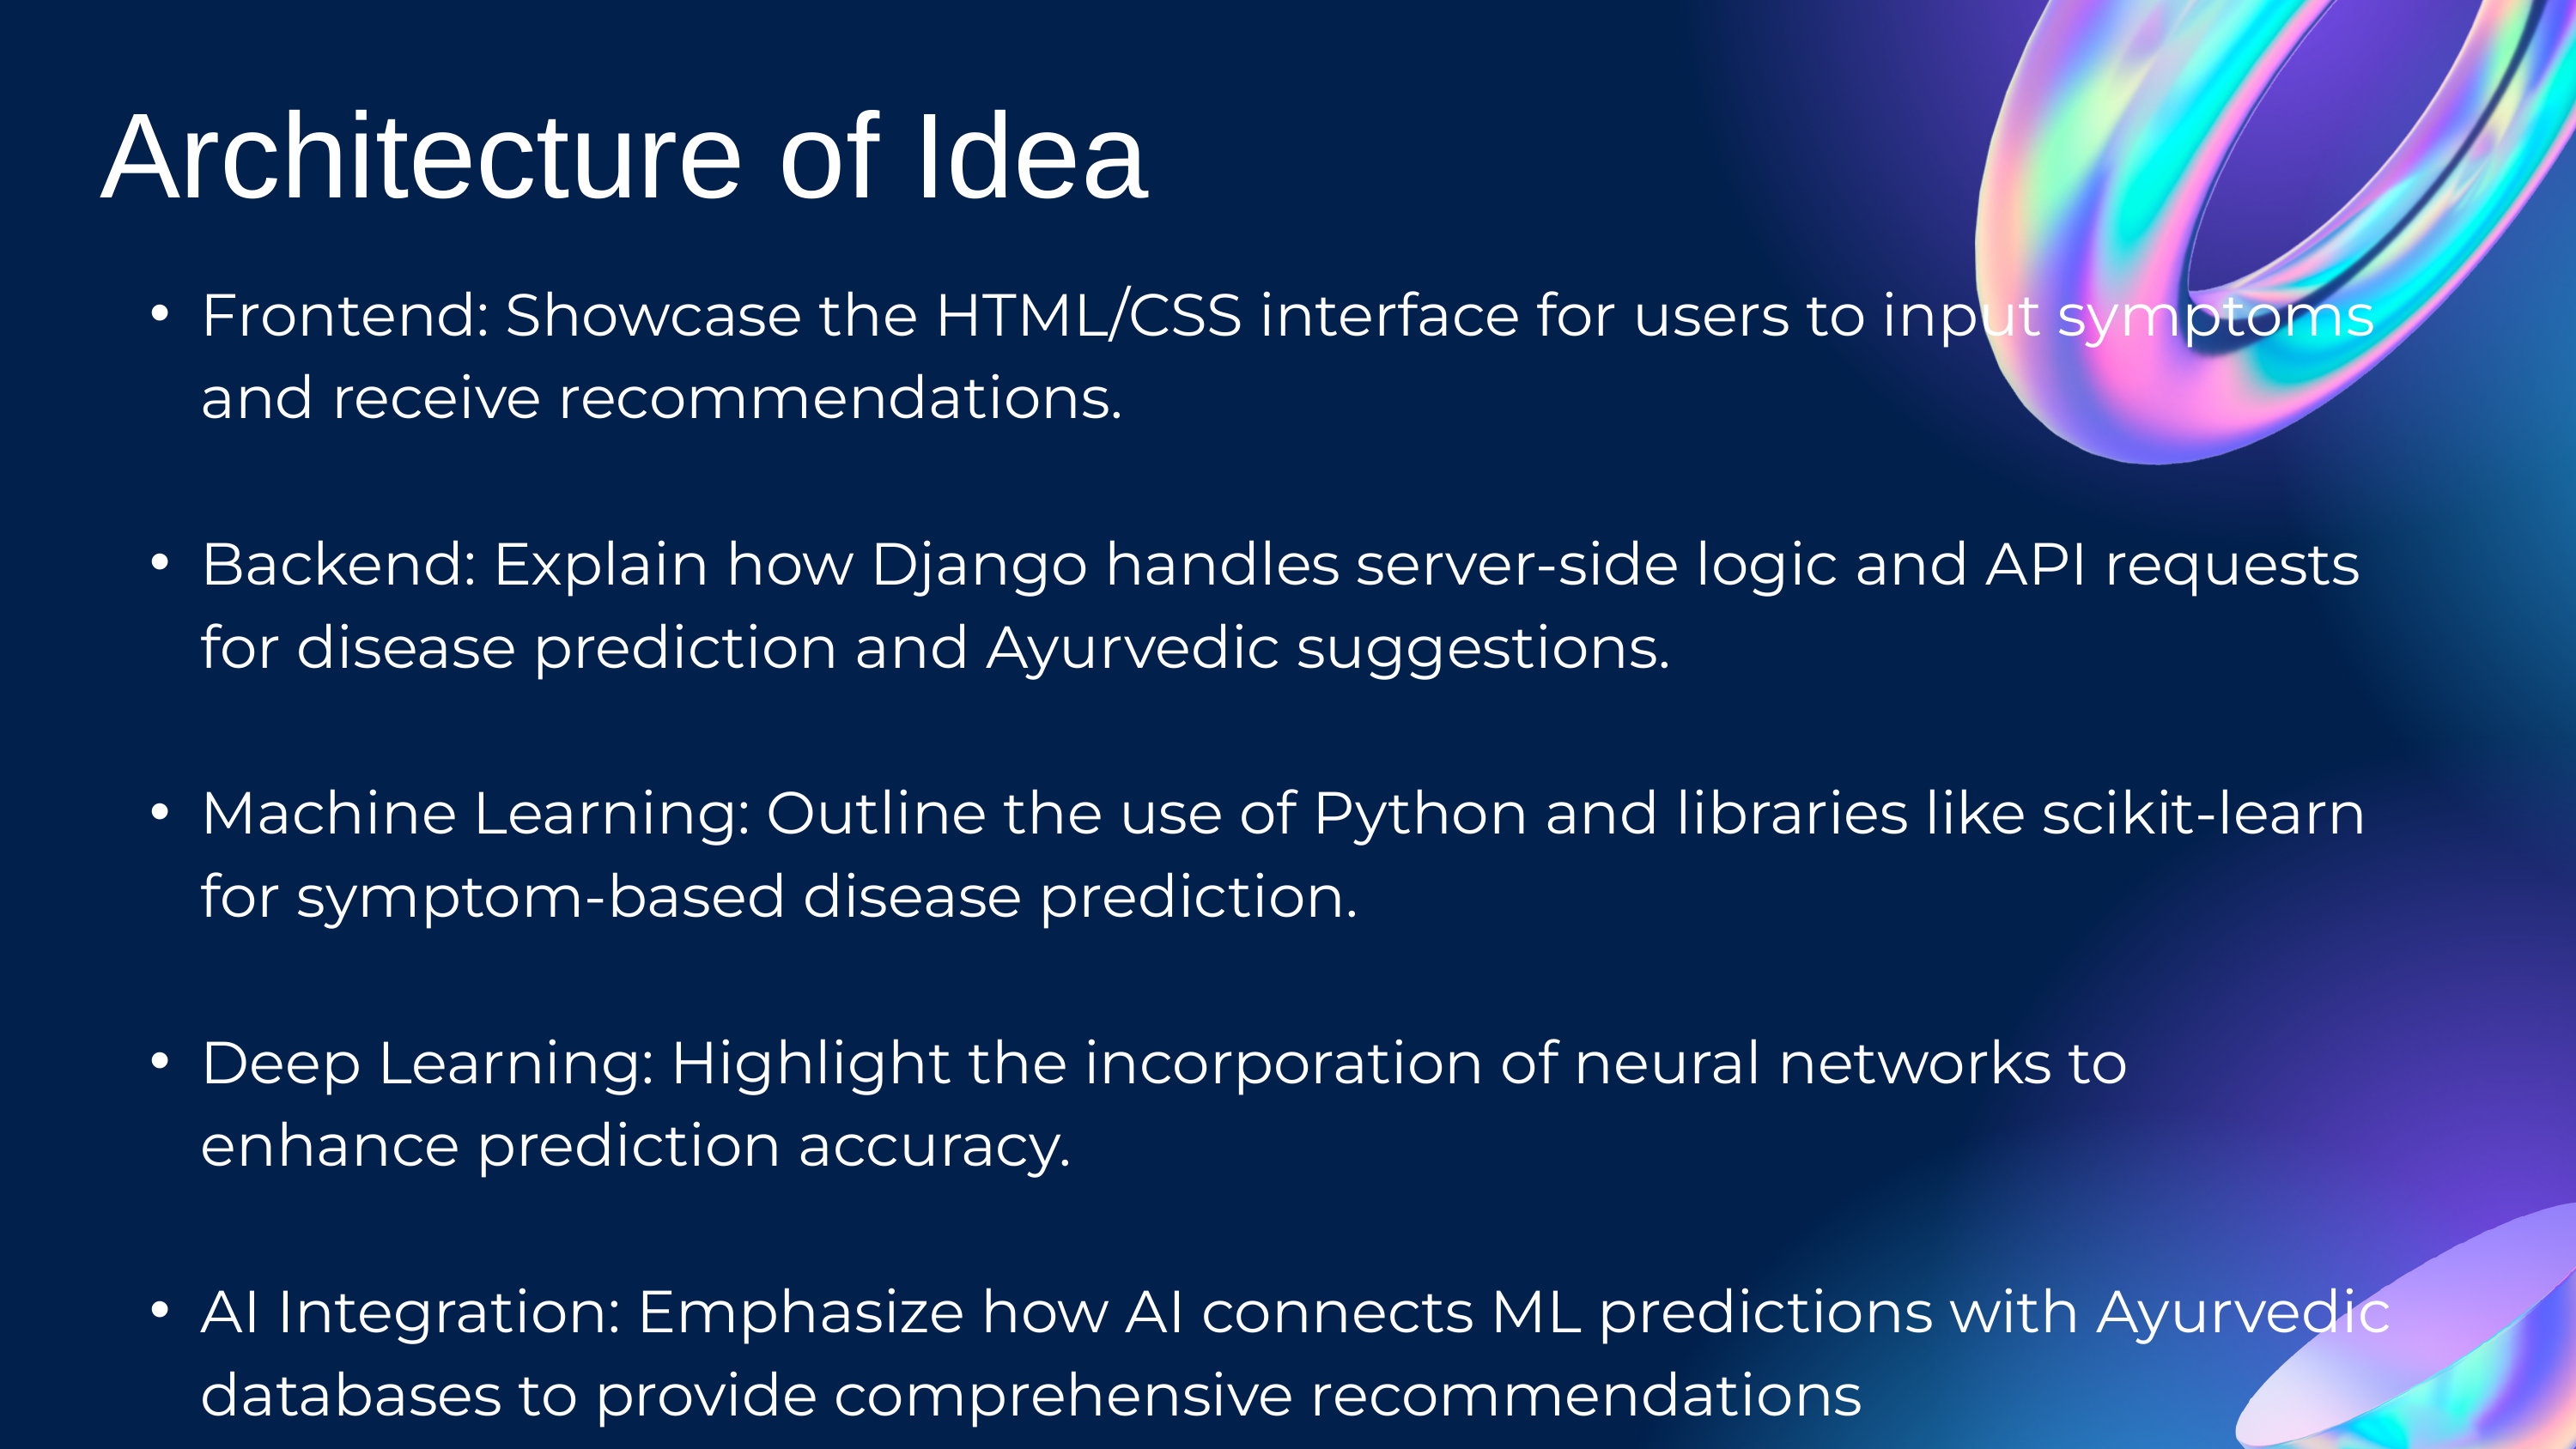

Architecture of Idea
Frontend: Showcase the HTML/CSS interface for users to input symptoms and receive recommendations.

Backend: Explain how Django handles server-side logic and API requests for disease prediction and Ayurvedic suggestions.

Machine Learning: Outline the use of Python and libraries like scikit-learn for symptom-based disease prediction.

Deep Learning: Highlight the incorporation of neural networks to enhance prediction accuracy.

AI Integration: Emphasize how AI connects ML predictions with Ayurvedic databases to provide comprehensive recommendations
-